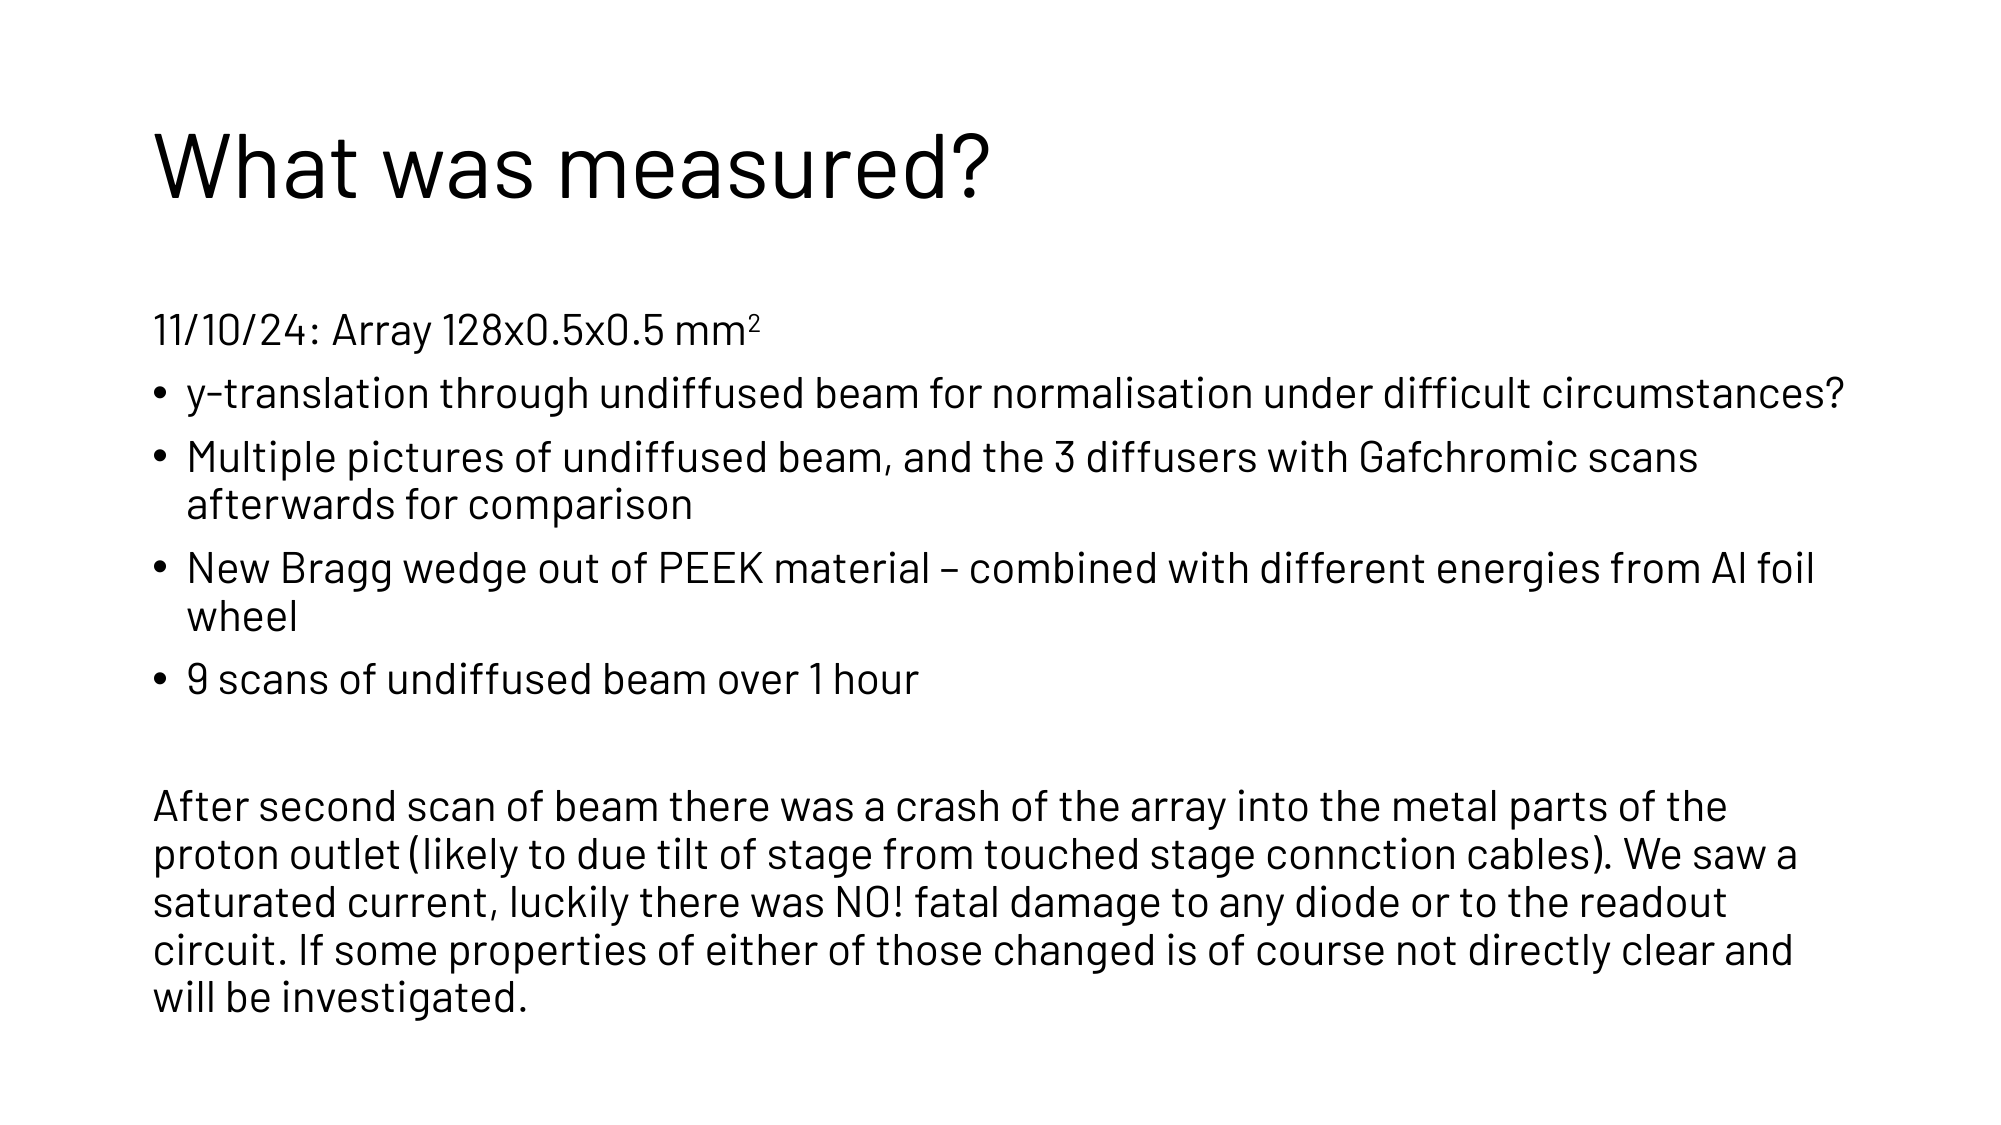

# What was measured?
11/10/24: Array 128x0.5x0.5 mm2
y-translation through undiffused beam for normalisation under difficult circumstances?
Multiple pictures of undiffused beam, and the 3 diffusers with Gafchromic scans afterwards for comparison
New Bragg wedge out of PEEK material – combined with different energies from Al foil wheel
9 scans of undiffused beam over 1 hour

After second scan of beam there was a crash of the array into the metal parts of the proton outlet (likely to due tilt of stage from touched stage connction cables). We saw a saturated current, luckily there was NO! fatal damage to any diode or to the readout circuit. If some properties of either of those changed is of course not directly clear and will be investigated.